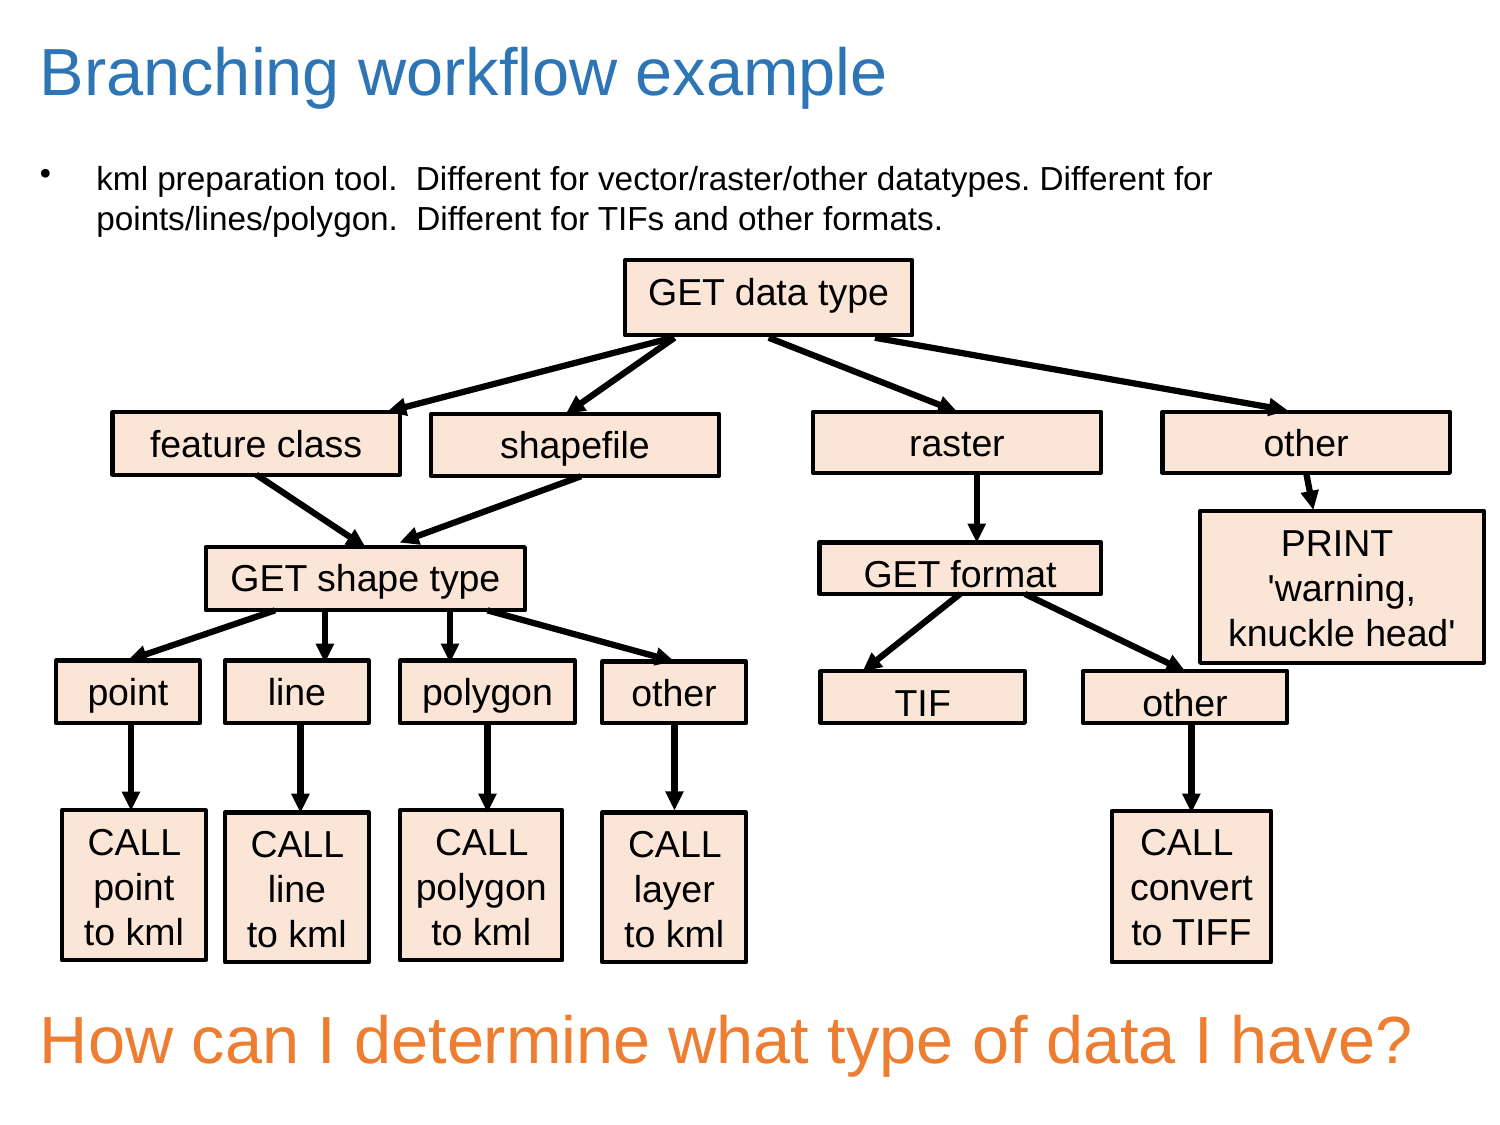

# Branching workflow example
kml preparation tool.  Different for vector/raster/other datatypes. Different for points/lines/polygon.  Different for TIFs and other formats.

How can I determine what type of data I have?
GET data type
raster
other
feature class
shapefile
PRINT
'warning, knuckle head'
GET format
GET shape type
point
line
polygon
other
TIF
other
CALL point
to kml
CALL polygon
to kml
CALL
convert to TIFF
CALL line
to kml
CALL layer
to kml